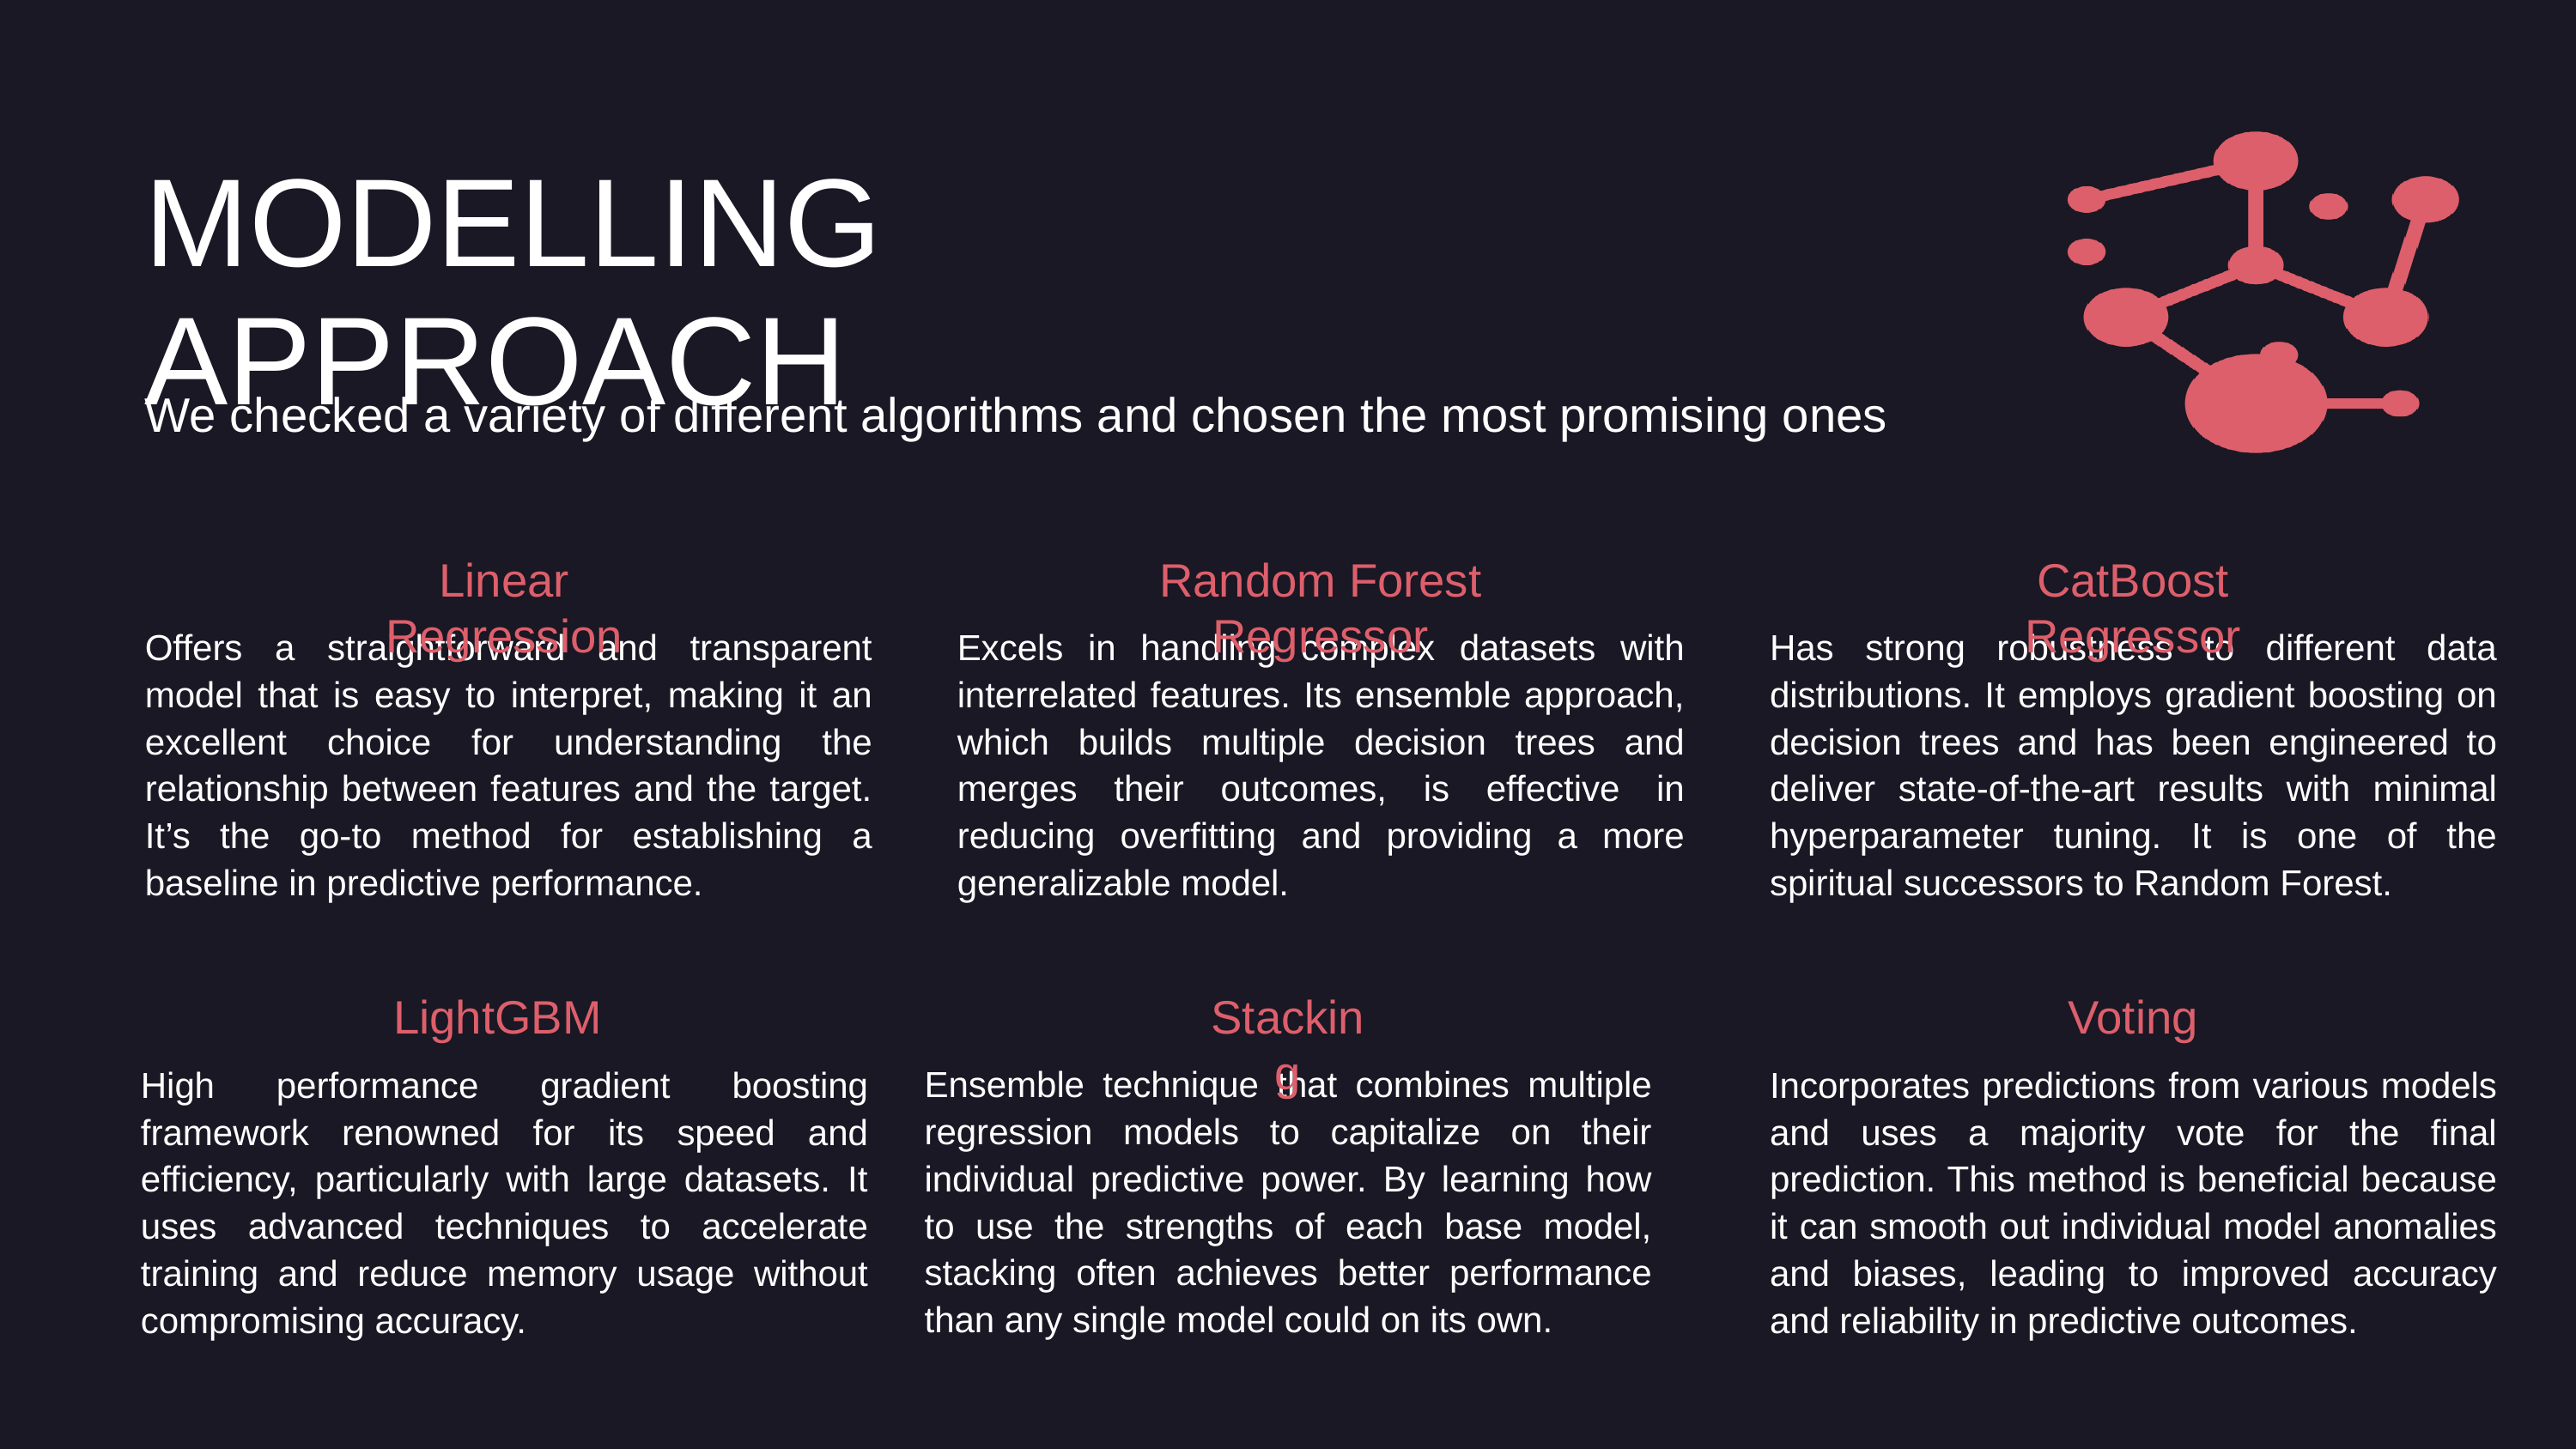

MODELLING APPROACH
We checked a variety of different algorithms and chosen the most promising ones
Linear Regression
Random Forest Regressor
CatBoost Regressor
Offers a straightforward and transparent model that is easy to interpret, making it an excellent choice for understanding the relationship between features and the target. It’s the go-to method for establishing a baseline in predictive performance.
Excels in handling complex datasets with interrelated features. Its ensemble approach, which builds multiple decision trees and merges their outcomes, is effective in reducing overfitting and providing a more generalizable model.
Has strong robustness to different data distributions. It employs gradient boosting on decision trees and has been engineered to deliver state-of-the-art results with minimal hyperparameter tuning. It is one of the spiritual successors to Random Forest.
LightGBM
Stacking
Voting
Ensemble technique that combines multiple regression models to capitalize on their individual predictive power. By learning how to use the strengths of each base model, stacking often achieves better performance than any single model could on its own.
High performance gradient boosting framework renowned for its speed and efficiency, particularly with large datasets. It uses advanced techniques to accelerate training and reduce memory usage without compromising accuracy.
Incorporates predictions from various models and uses a majority vote for the final prediction. This method is beneficial because it can smooth out individual model anomalies and biases, leading to improved accuracy and reliability in predictive outcomes.